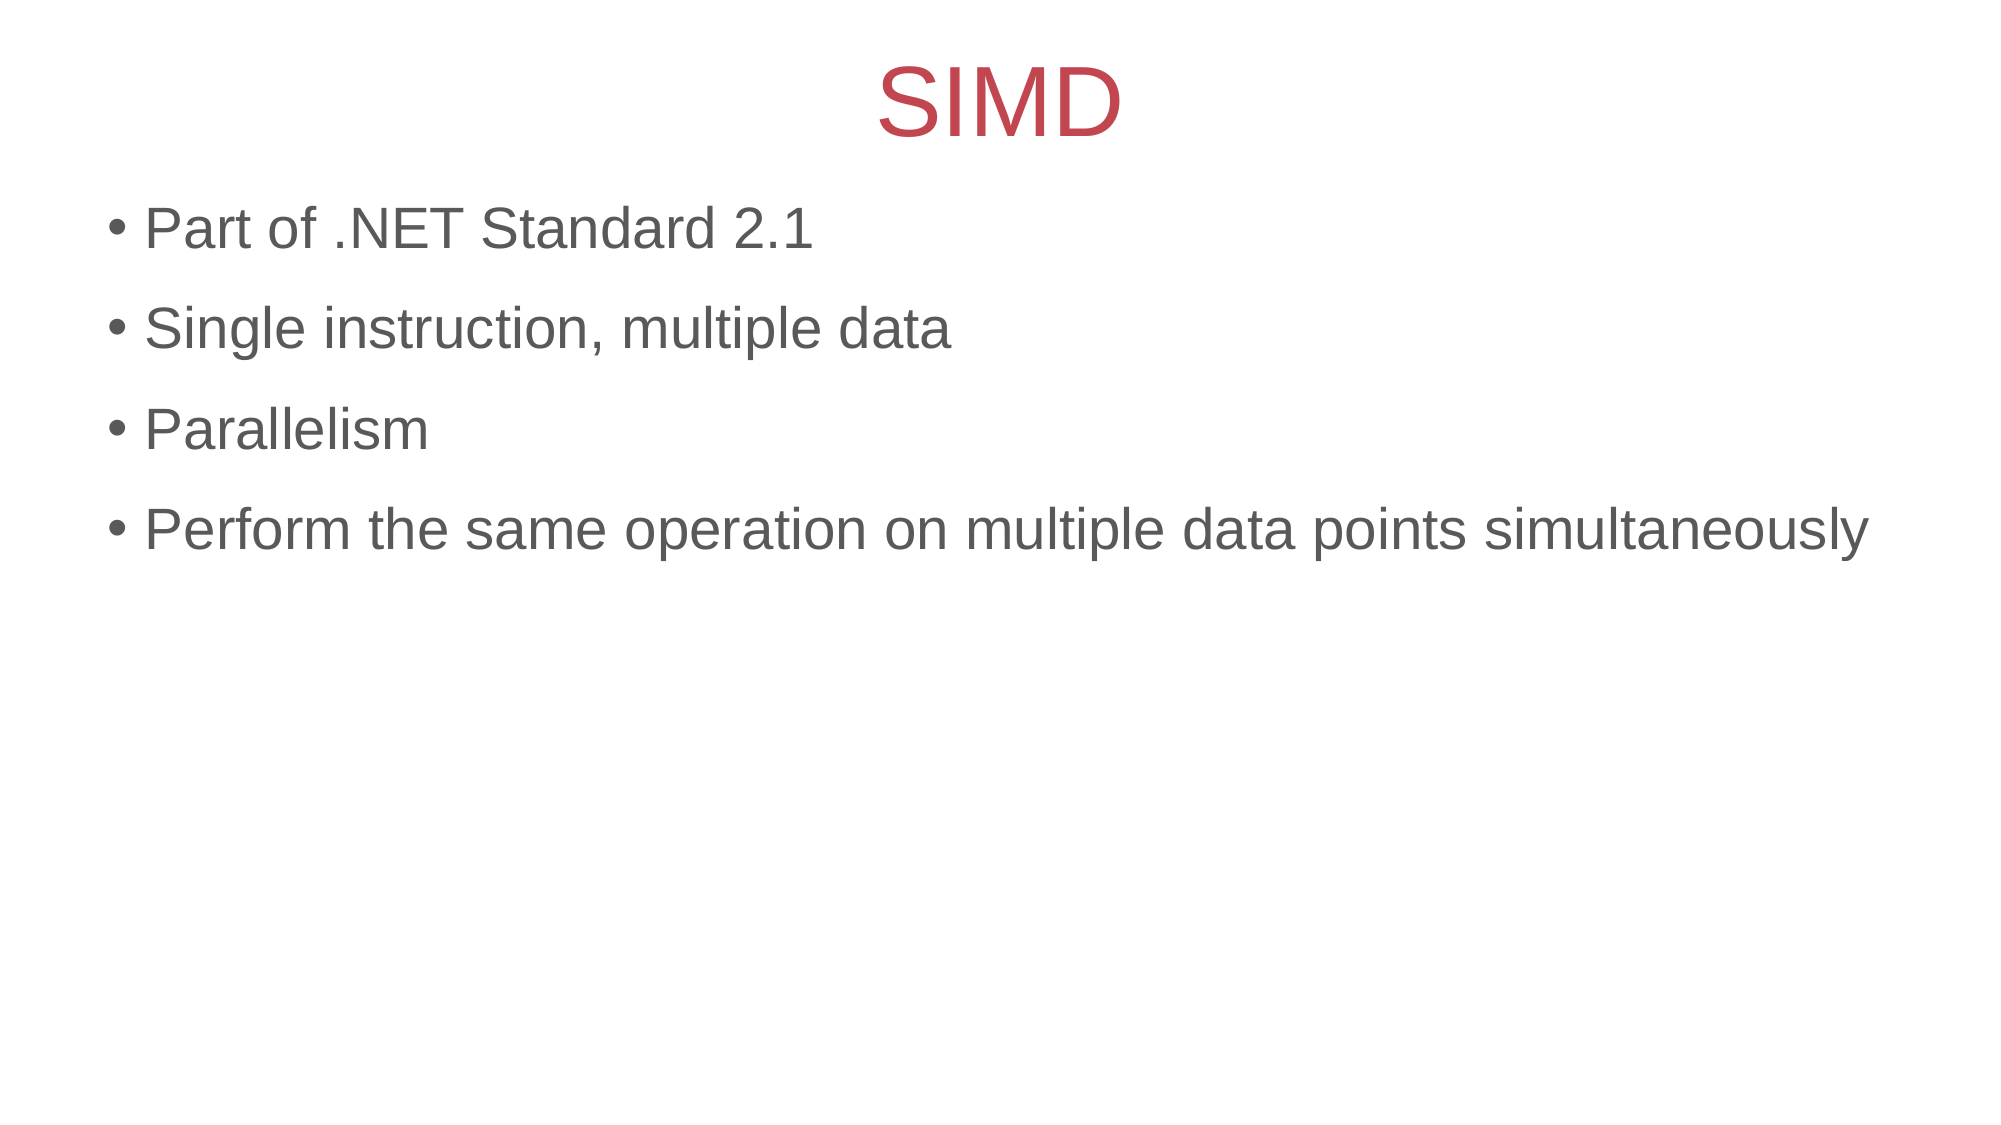

# SIMD
Part of .NET Standard 2.1
Single instruction, multiple data
Parallelism
Perform the same operation on multiple data points simultaneously